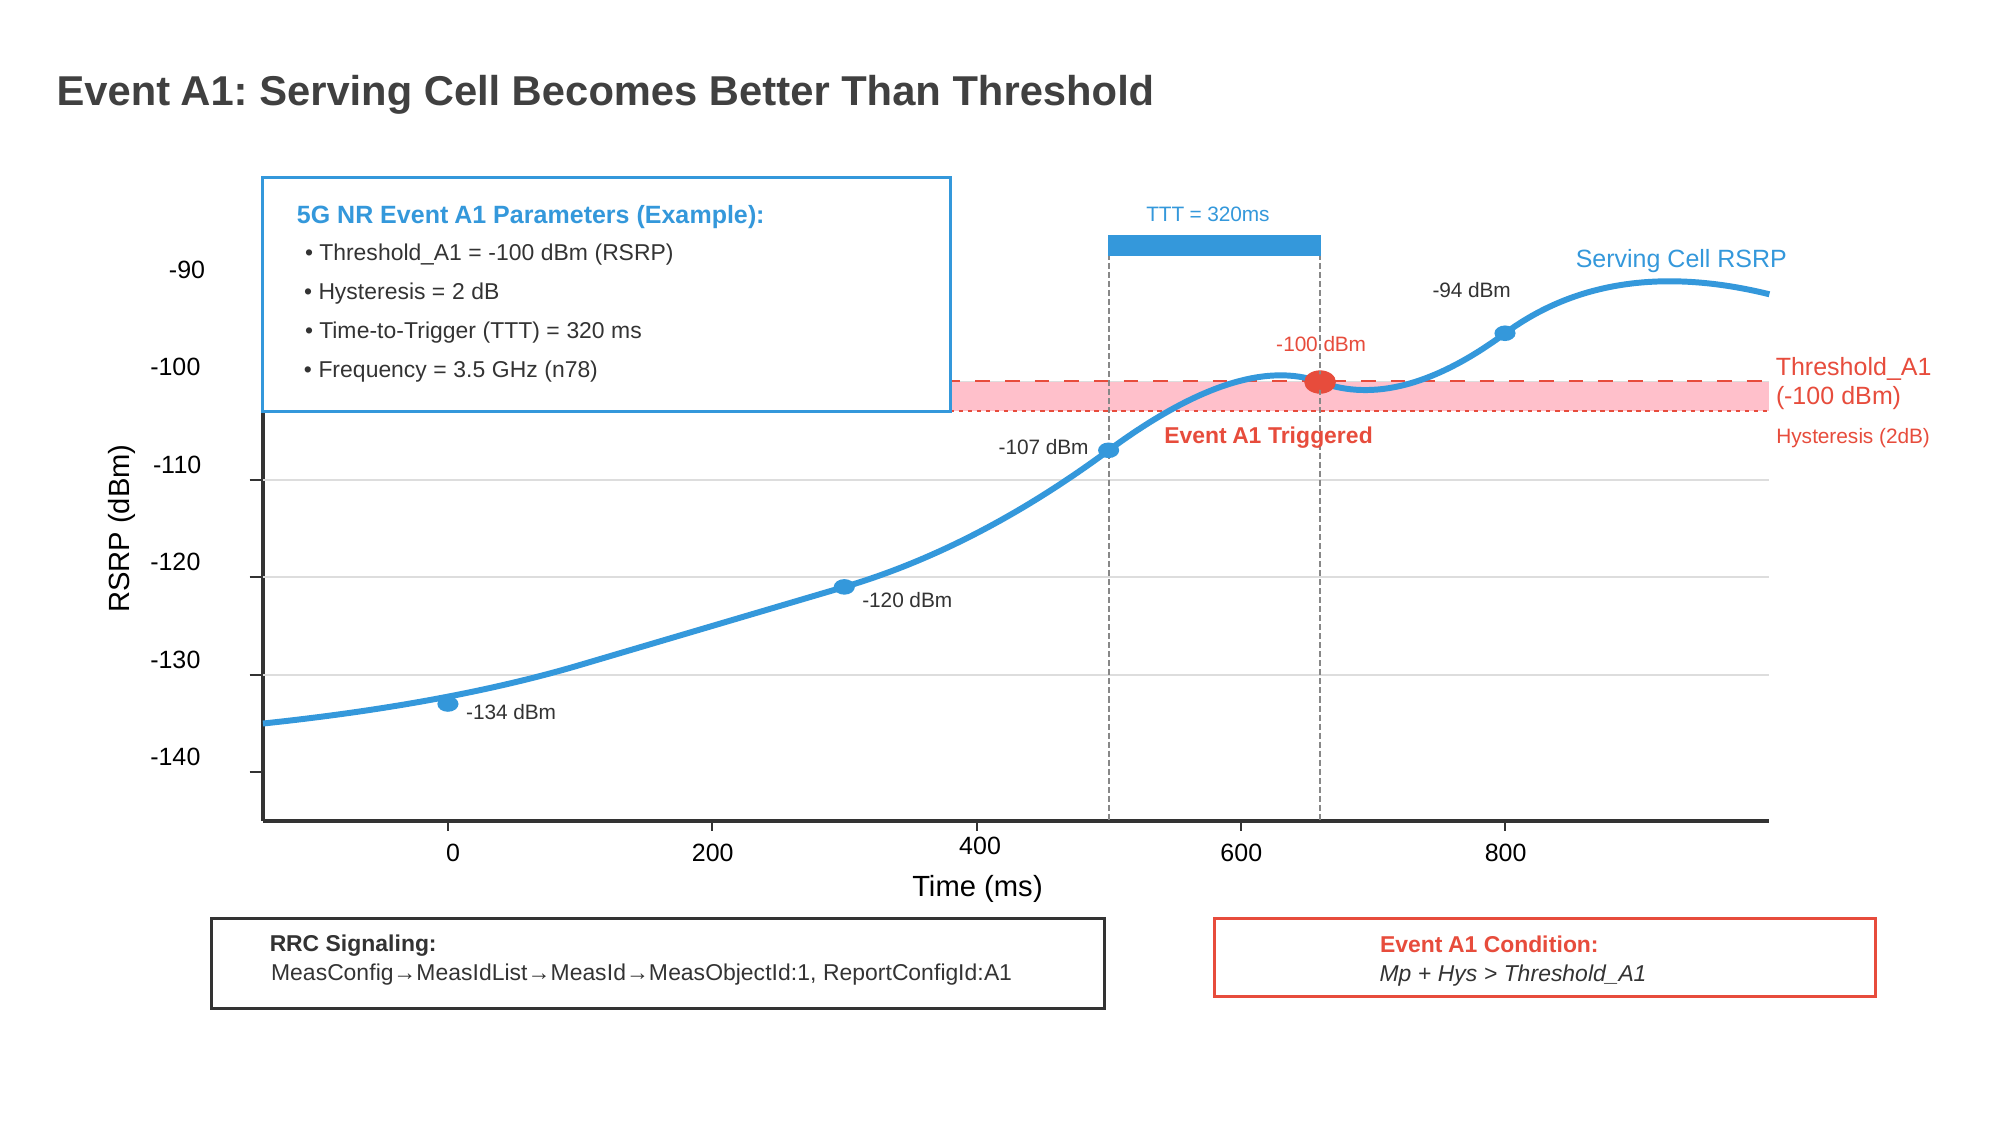

Event A1: Serving Cell Becomes Better Than Threshold

5G NR Event A1 Parameters (Example):
TTT = 320ms

• Threshold_A1 = -100 dBm (RSRP)
Serving Cell RSRP
-90
-94 dBm
• Hysteresis = 2 dB

• Time-to-Trigger (TTT) = 320 ms

-100 dBm
-100
Threshold_A1
• Frequency = 3.5 GHz (n78)

(-100 dBm)

Event A1 Triggered
Hysteresis (2dB)
-107 dBm

-110

RSRP (dBm)
-120

-120 dBm
-130

-134 dBm
-140

400
0
200
600
800
Time (ms)

RRC Signaling:
Event A1 Condition:
MeasConfig→MeasIdList→MeasId→MeasObjectId:1, ReportConfigId:A1
Mp + Hys > Threshold_A1